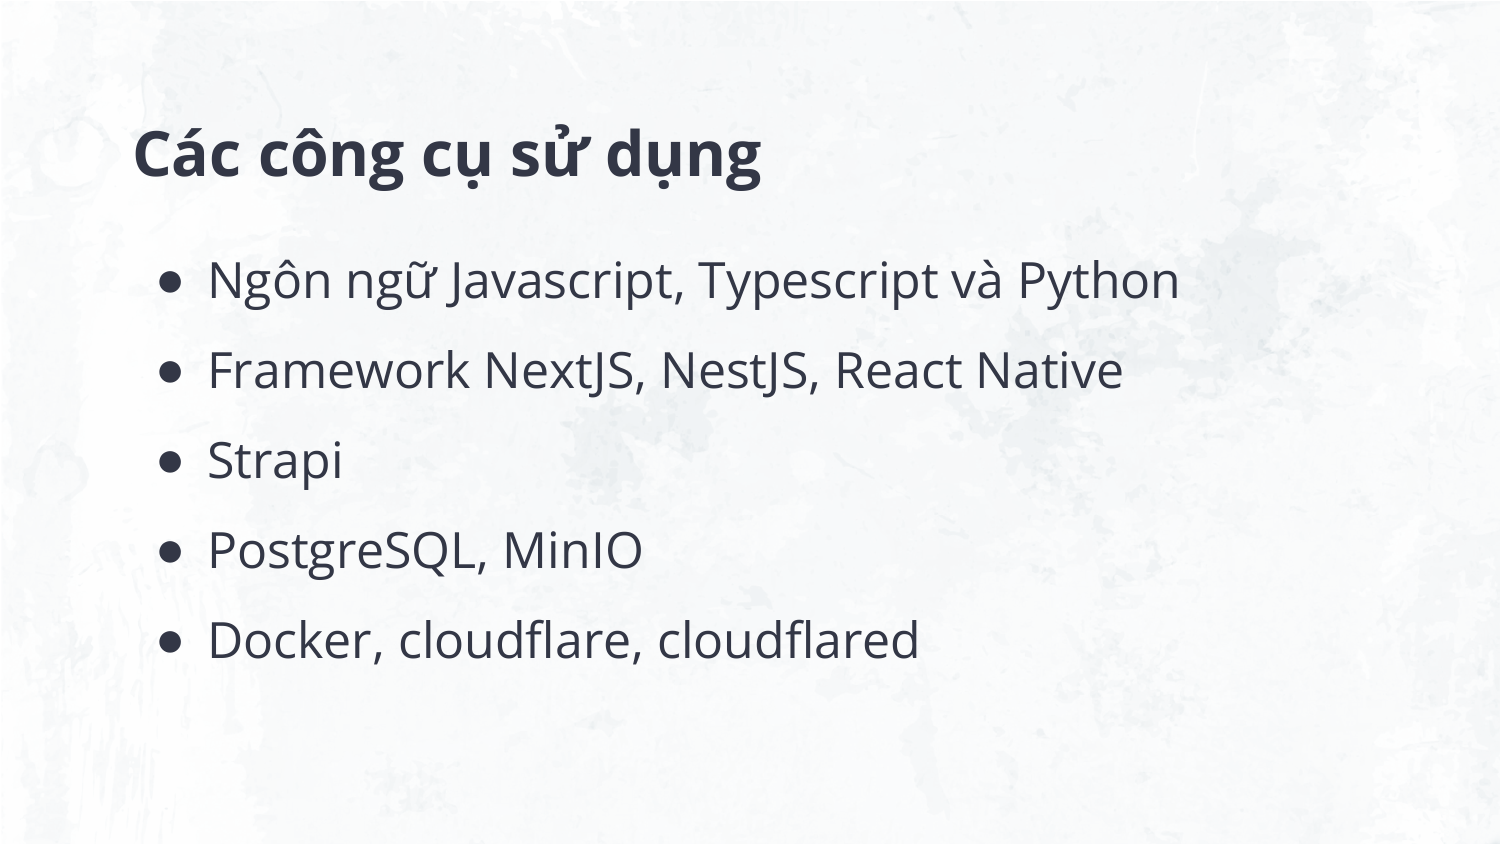

# Các công cụ sử dụng
Ngôn ngữ Javascript, Typescript và Python
Framework NextJS, NestJS, React Native
Strapi
PostgreSQL, MinIO
Docker, cloudflare, cloudflared